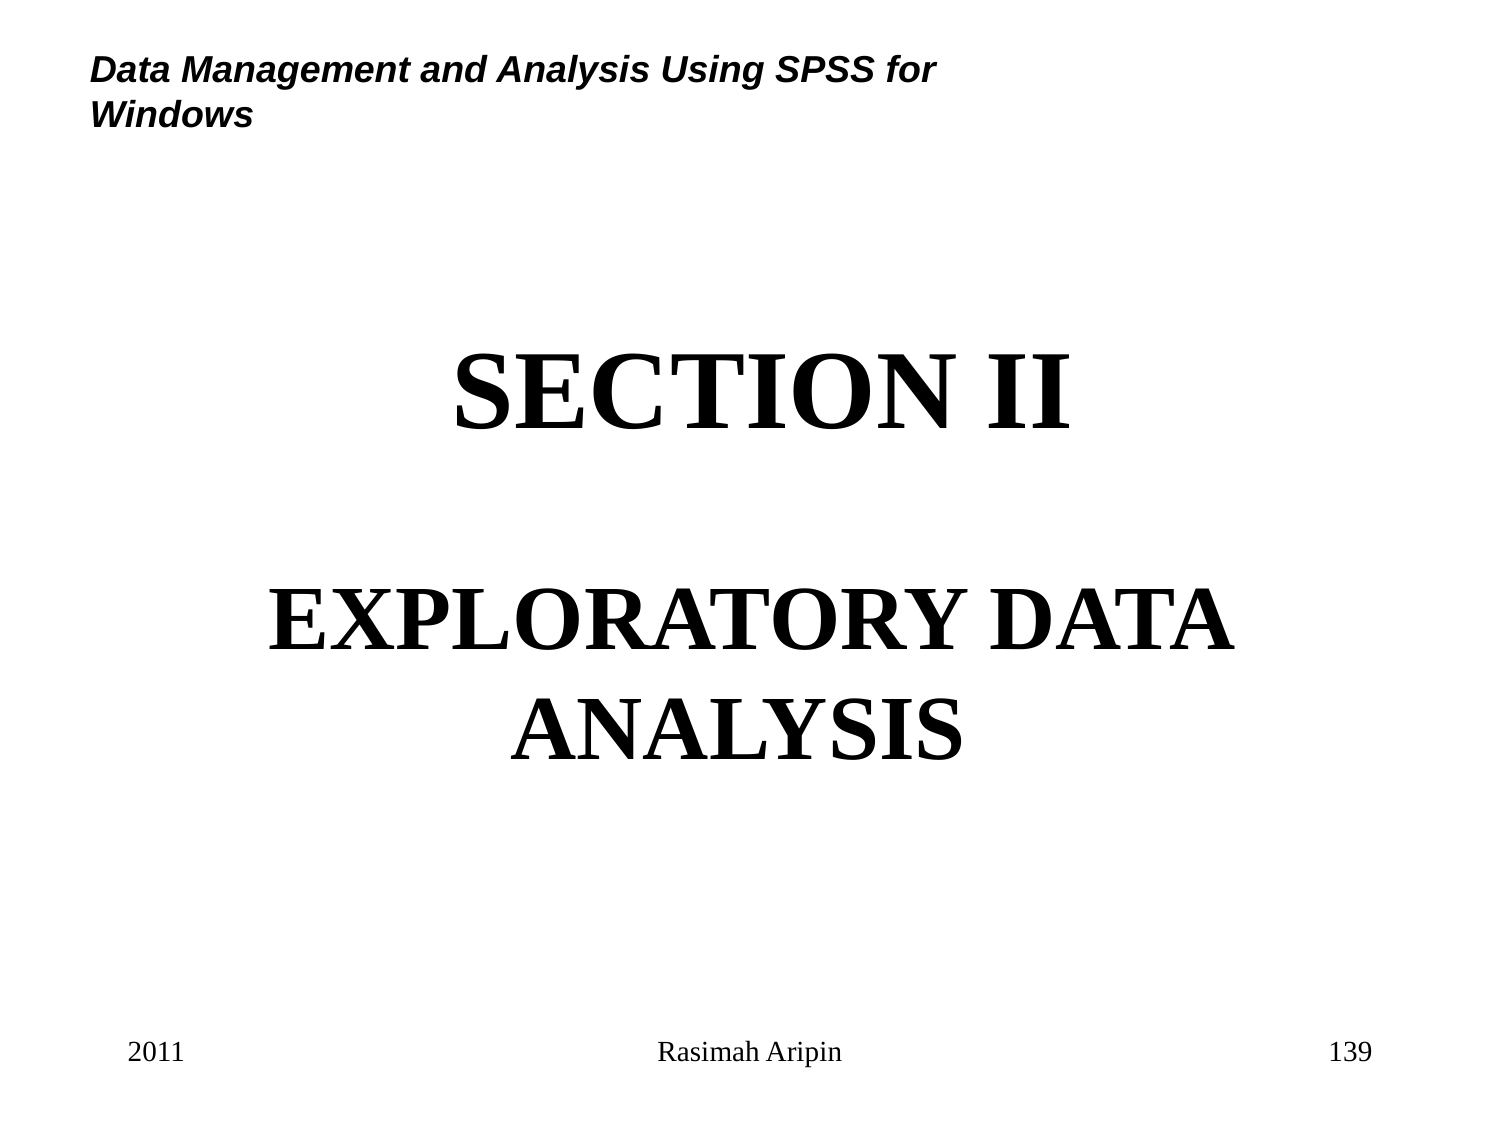

Data Management and Analysis Using SPSS for Windows
# SECTION II
EXPLORATORY DATA ANALYSIS
2011
Rasimah Aripin
139